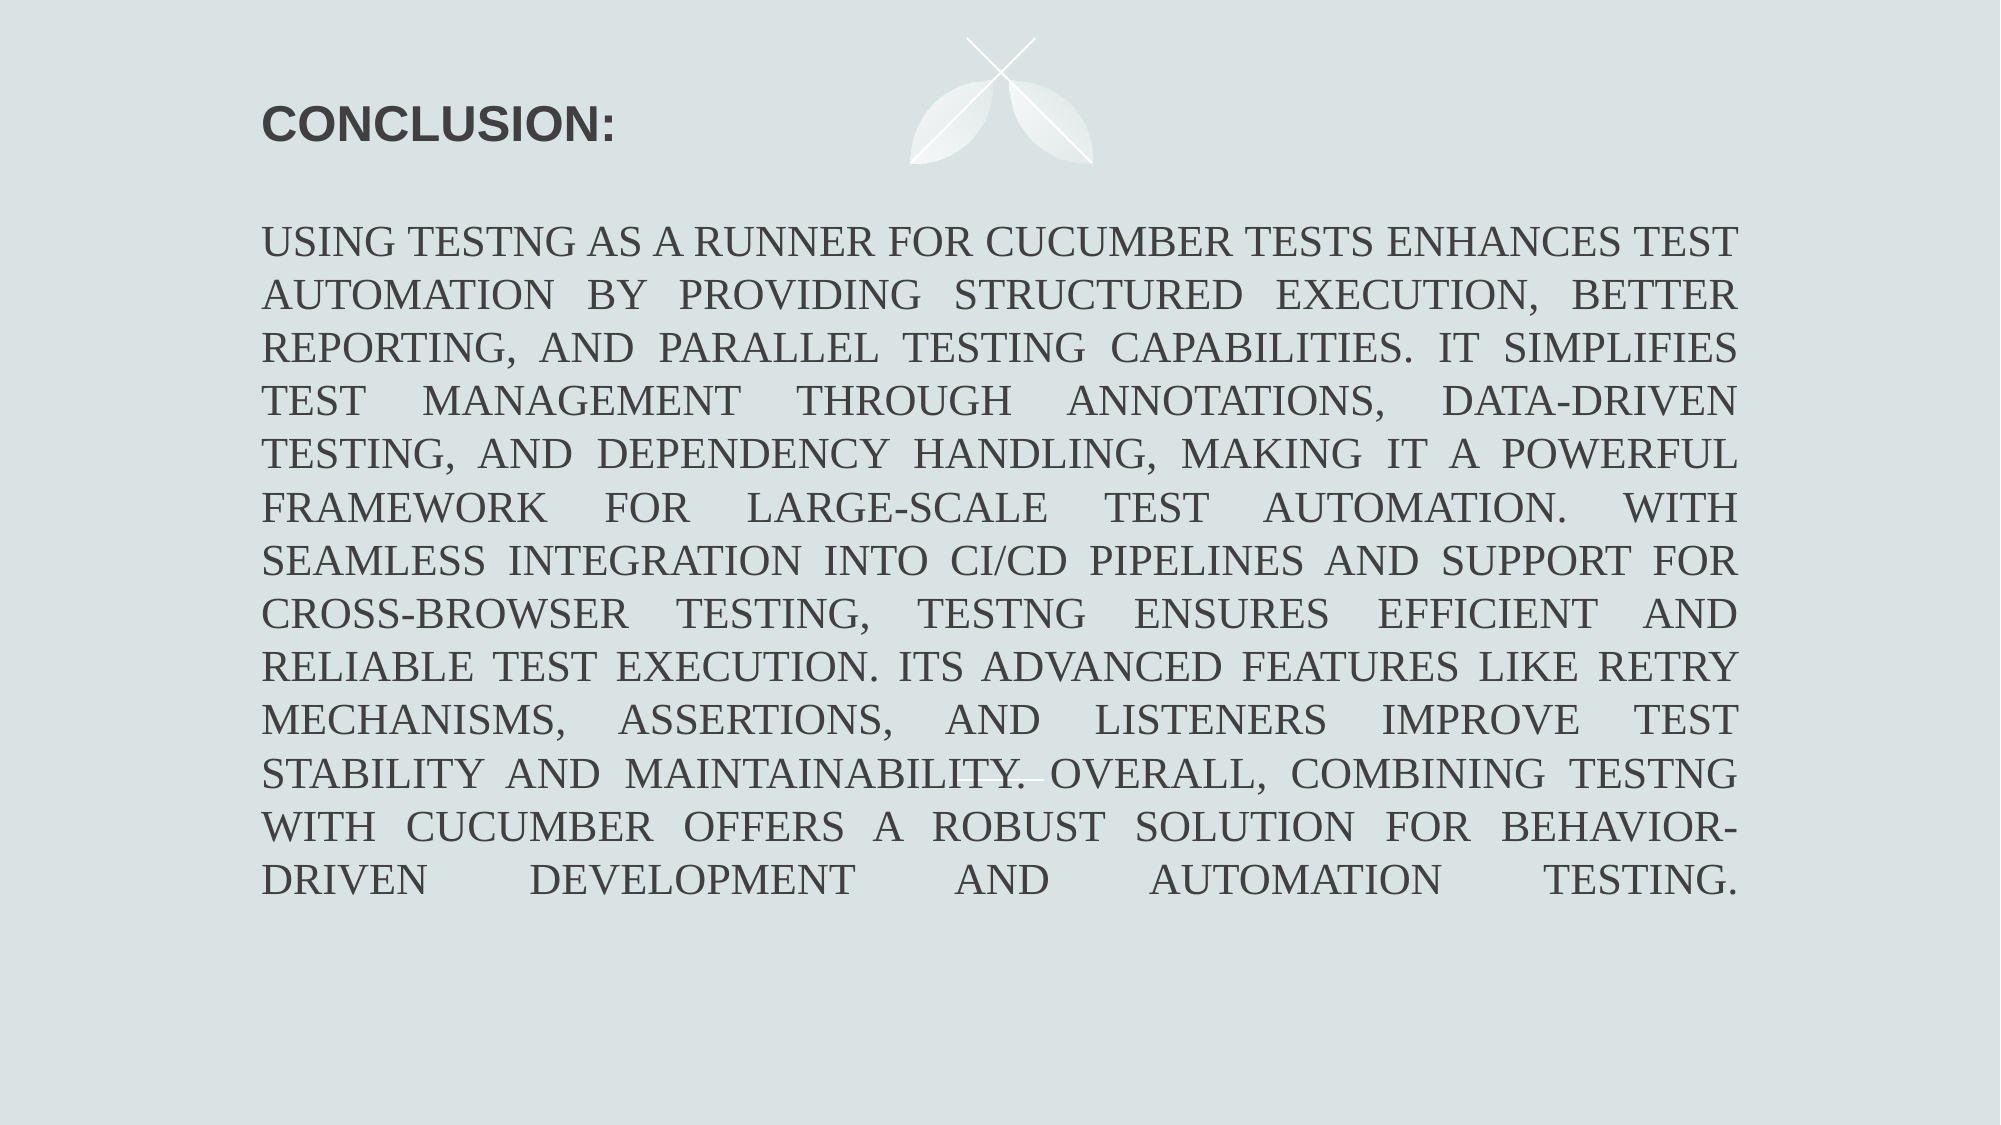

# Conclusion: Using TestNG as a runner for Cucumber tests enhances test automation by providing structured execution, better reporting, and parallel testing capabilities. It simplifies test management through annotations, data-driven testing, and dependency handling, making it a powerful framework for large-scale test automation. With seamless integration into CI/CD pipelines and support for cross-browser testing, TestNG ensures efficient and reliable test execution. Its advanced features like retry mechanisms, assertions, and listeners improve test stability and maintainability. Overall, combining TestNG with Cucumber offers a robust solution for behavior-driven development and automation testing.